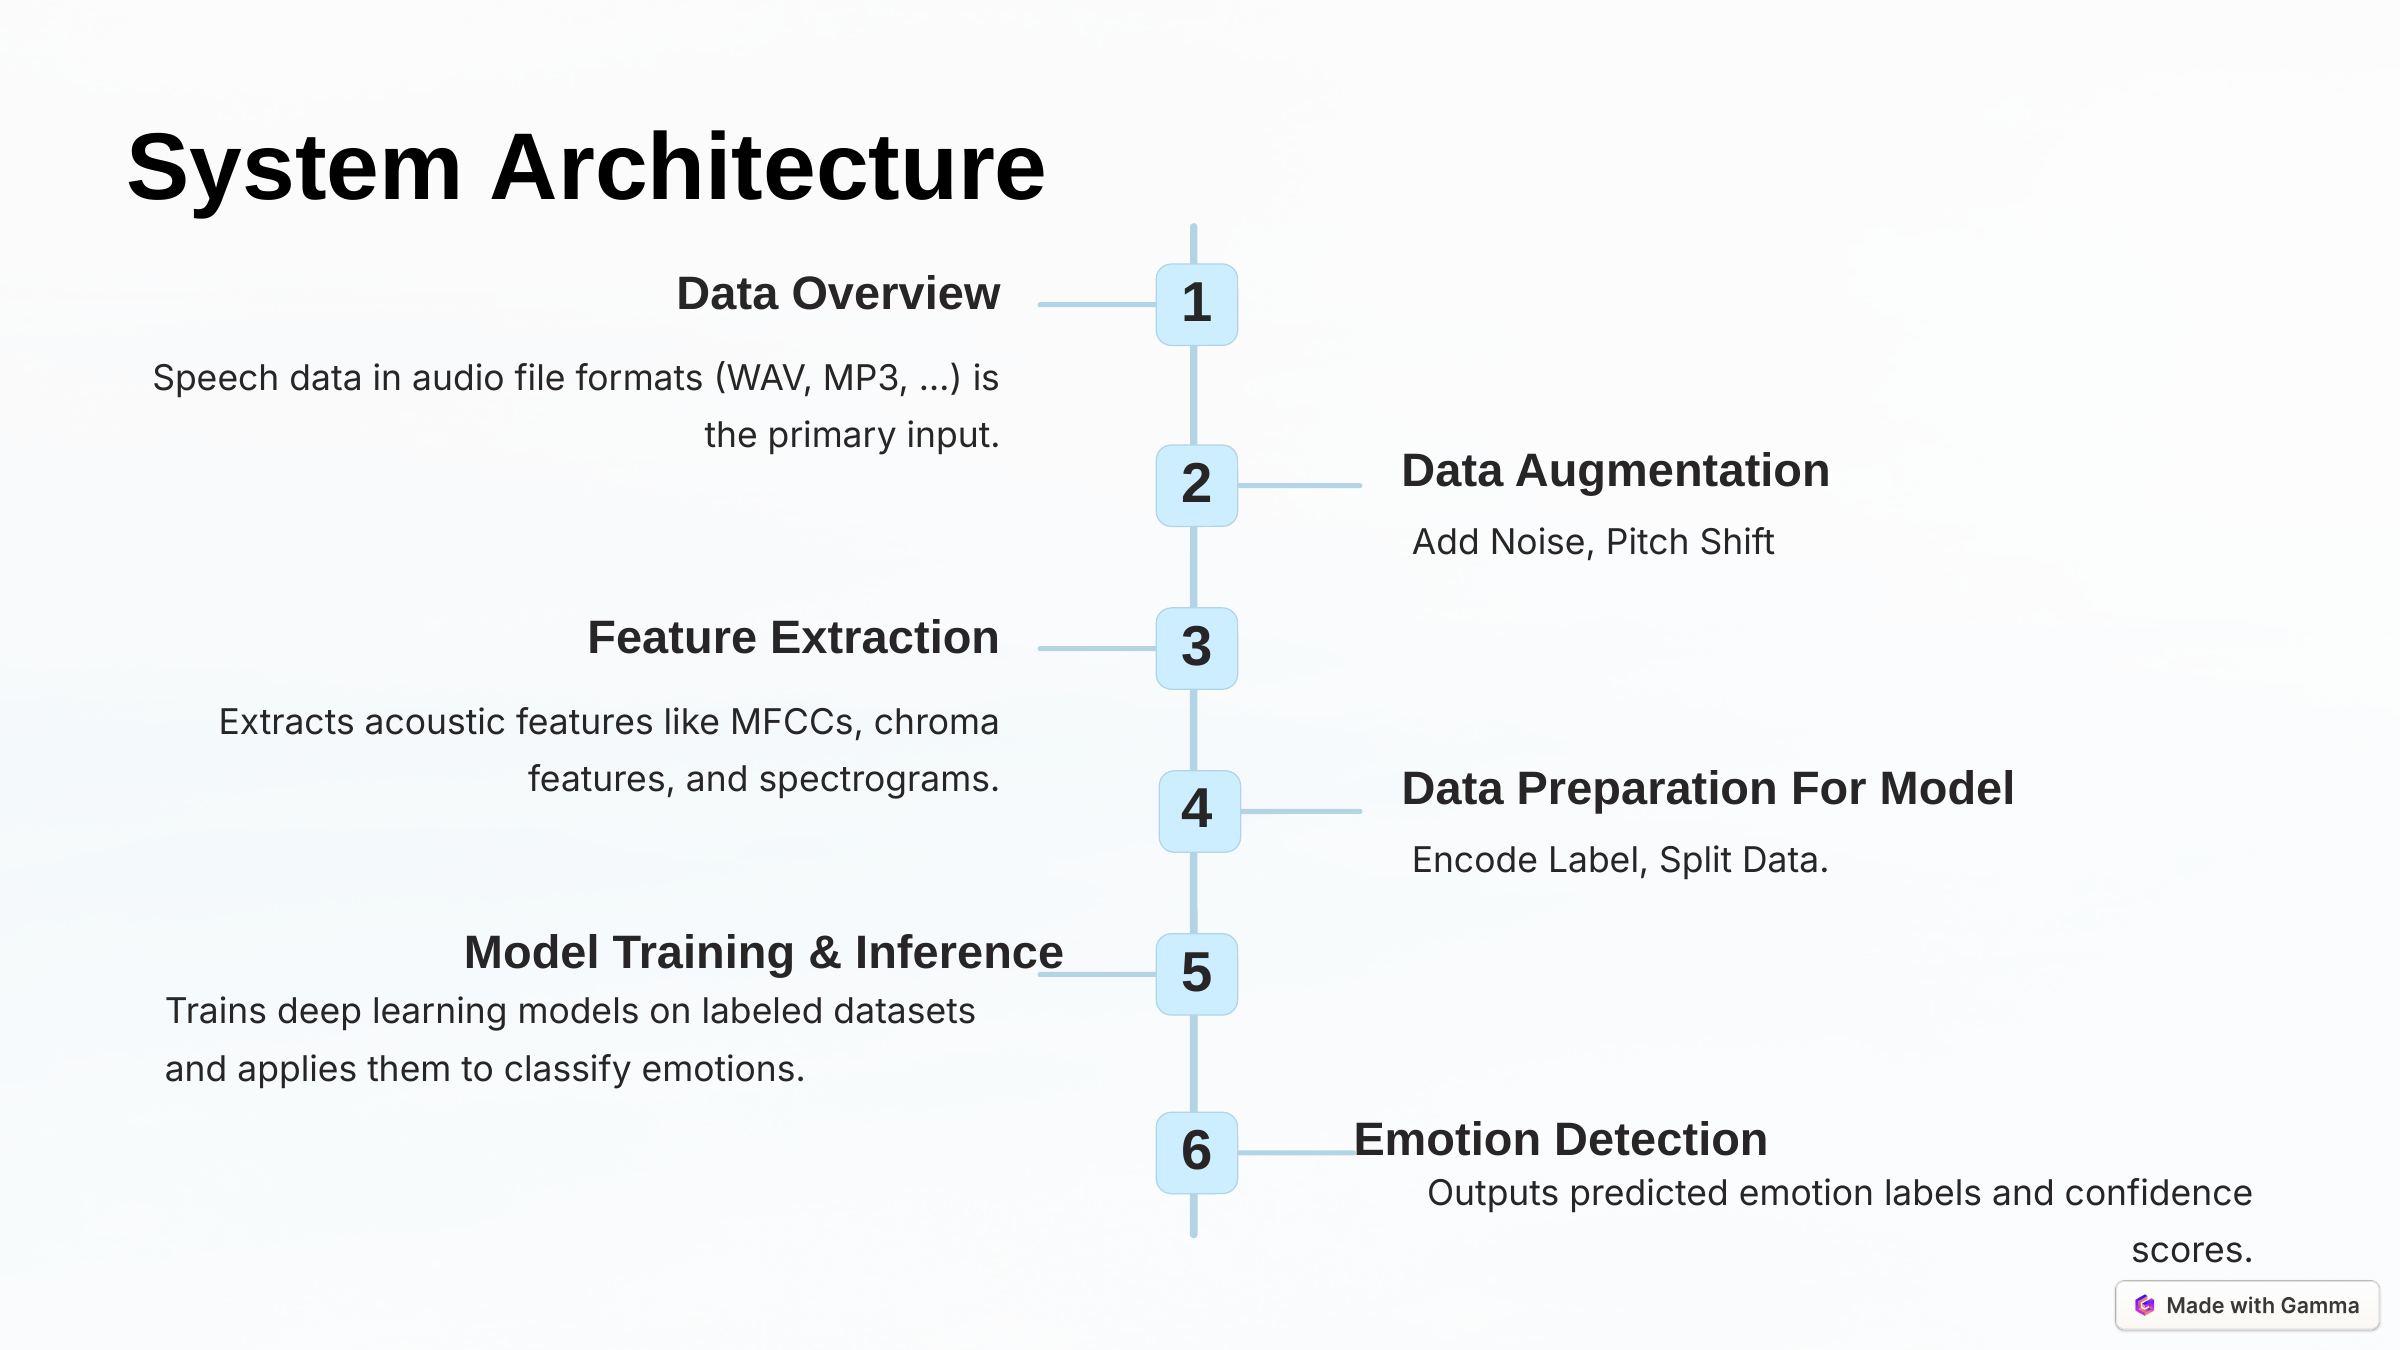

System Architecture

Data Overview

1

Speech data in audio file formats (WAV, MP3, …) is the primary input.
Data Augmentation

2

Add Noise, Pitch Shift

Feature Extraction

3

Extracts acoustic features like MFCCs, chroma features, and spectrograms.
Data Preparation For Model

4

Encode Label, Split Data.
Model Training & Inference

5

Trains deep learning models on labeled datasets and applies them to classify emotions.
Emotion Detection

6

Outputs predicted emotion labels and confidence scores.